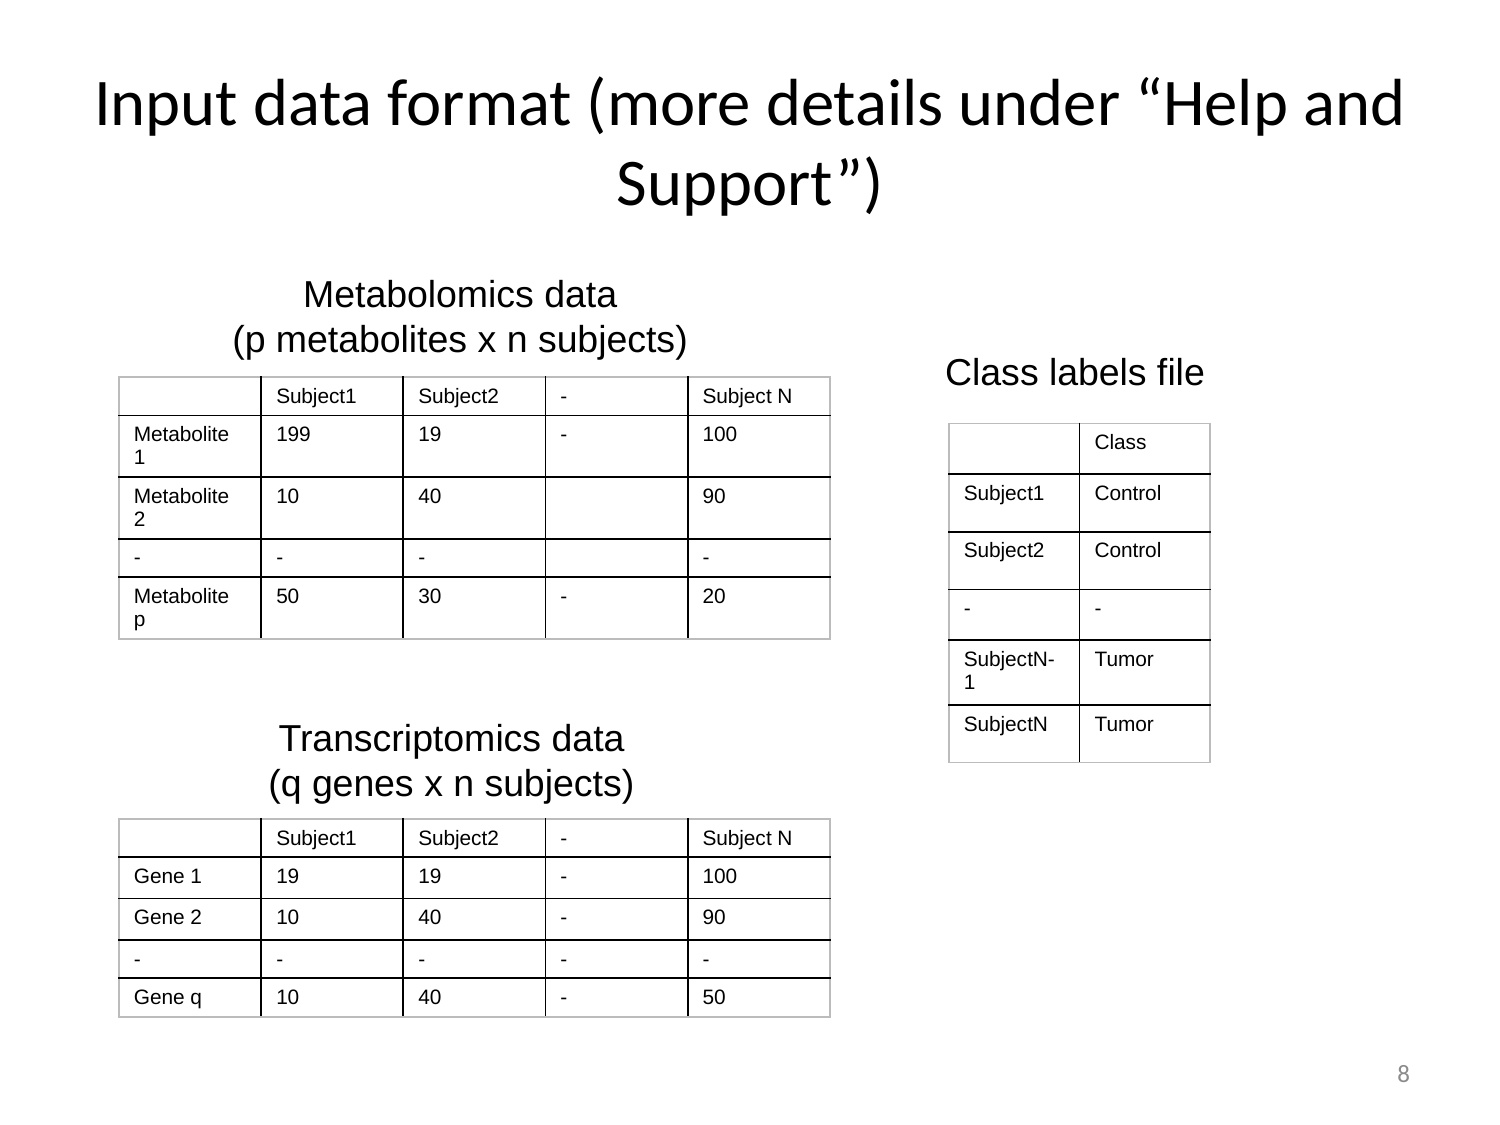

# Input data format (more details under “Help and Support”)
Metabolomics data
(p metabolites x n subjects)
Class labels file

|  | Subject1 | Subject2 | - | Subject N |
| --- | --- | --- | --- | --- |
| Metabolite 1 | 199 | 19 | - | 100 |
| Metabolite 2 | 10 | 40 |  | 90 |
| - | - | - |  | - |
| Metabolite p | 50 | 30 | - | 20 |
|  | Class |
| --- | --- |
| Subject1 | Control |
| Subject2 | Control |
| - | - |
| SubjectN-1 | Tumor |
| SubjectN | Tumor |
Transcriptomics data
(q genes x n subjects)

|  | Subject1 | Subject2 | - | Subject N |
| --- | --- | --- | --- | --- |
| Gene 1 | 19 | 19 | - | 100 |
| Gene 2 | 10 | 40 | - | 90 |
| - | - | - | - | - |
| Gene q | 10 | 40 | - | 50 |
8